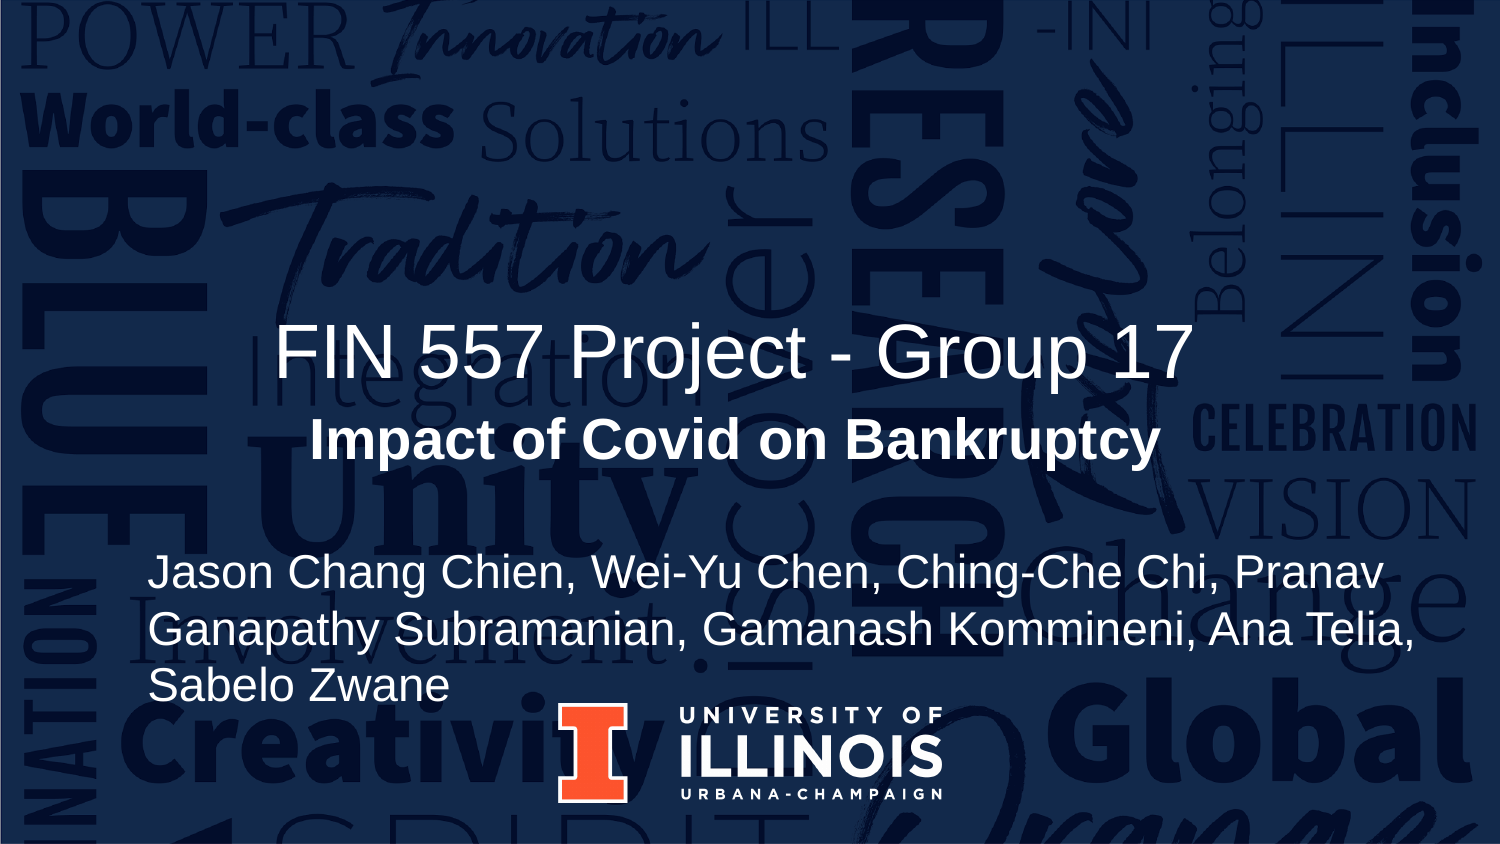

# FIN 557 Project - Group 17
Impact of Covid on Bankruptcy

Jason Chang Chien, Wei-Yu Chen, Ching-Che Chi, Pranav Ganapathy Subramanian, Gamanash Kommineni, Ana Telia, Sabelo Zwane